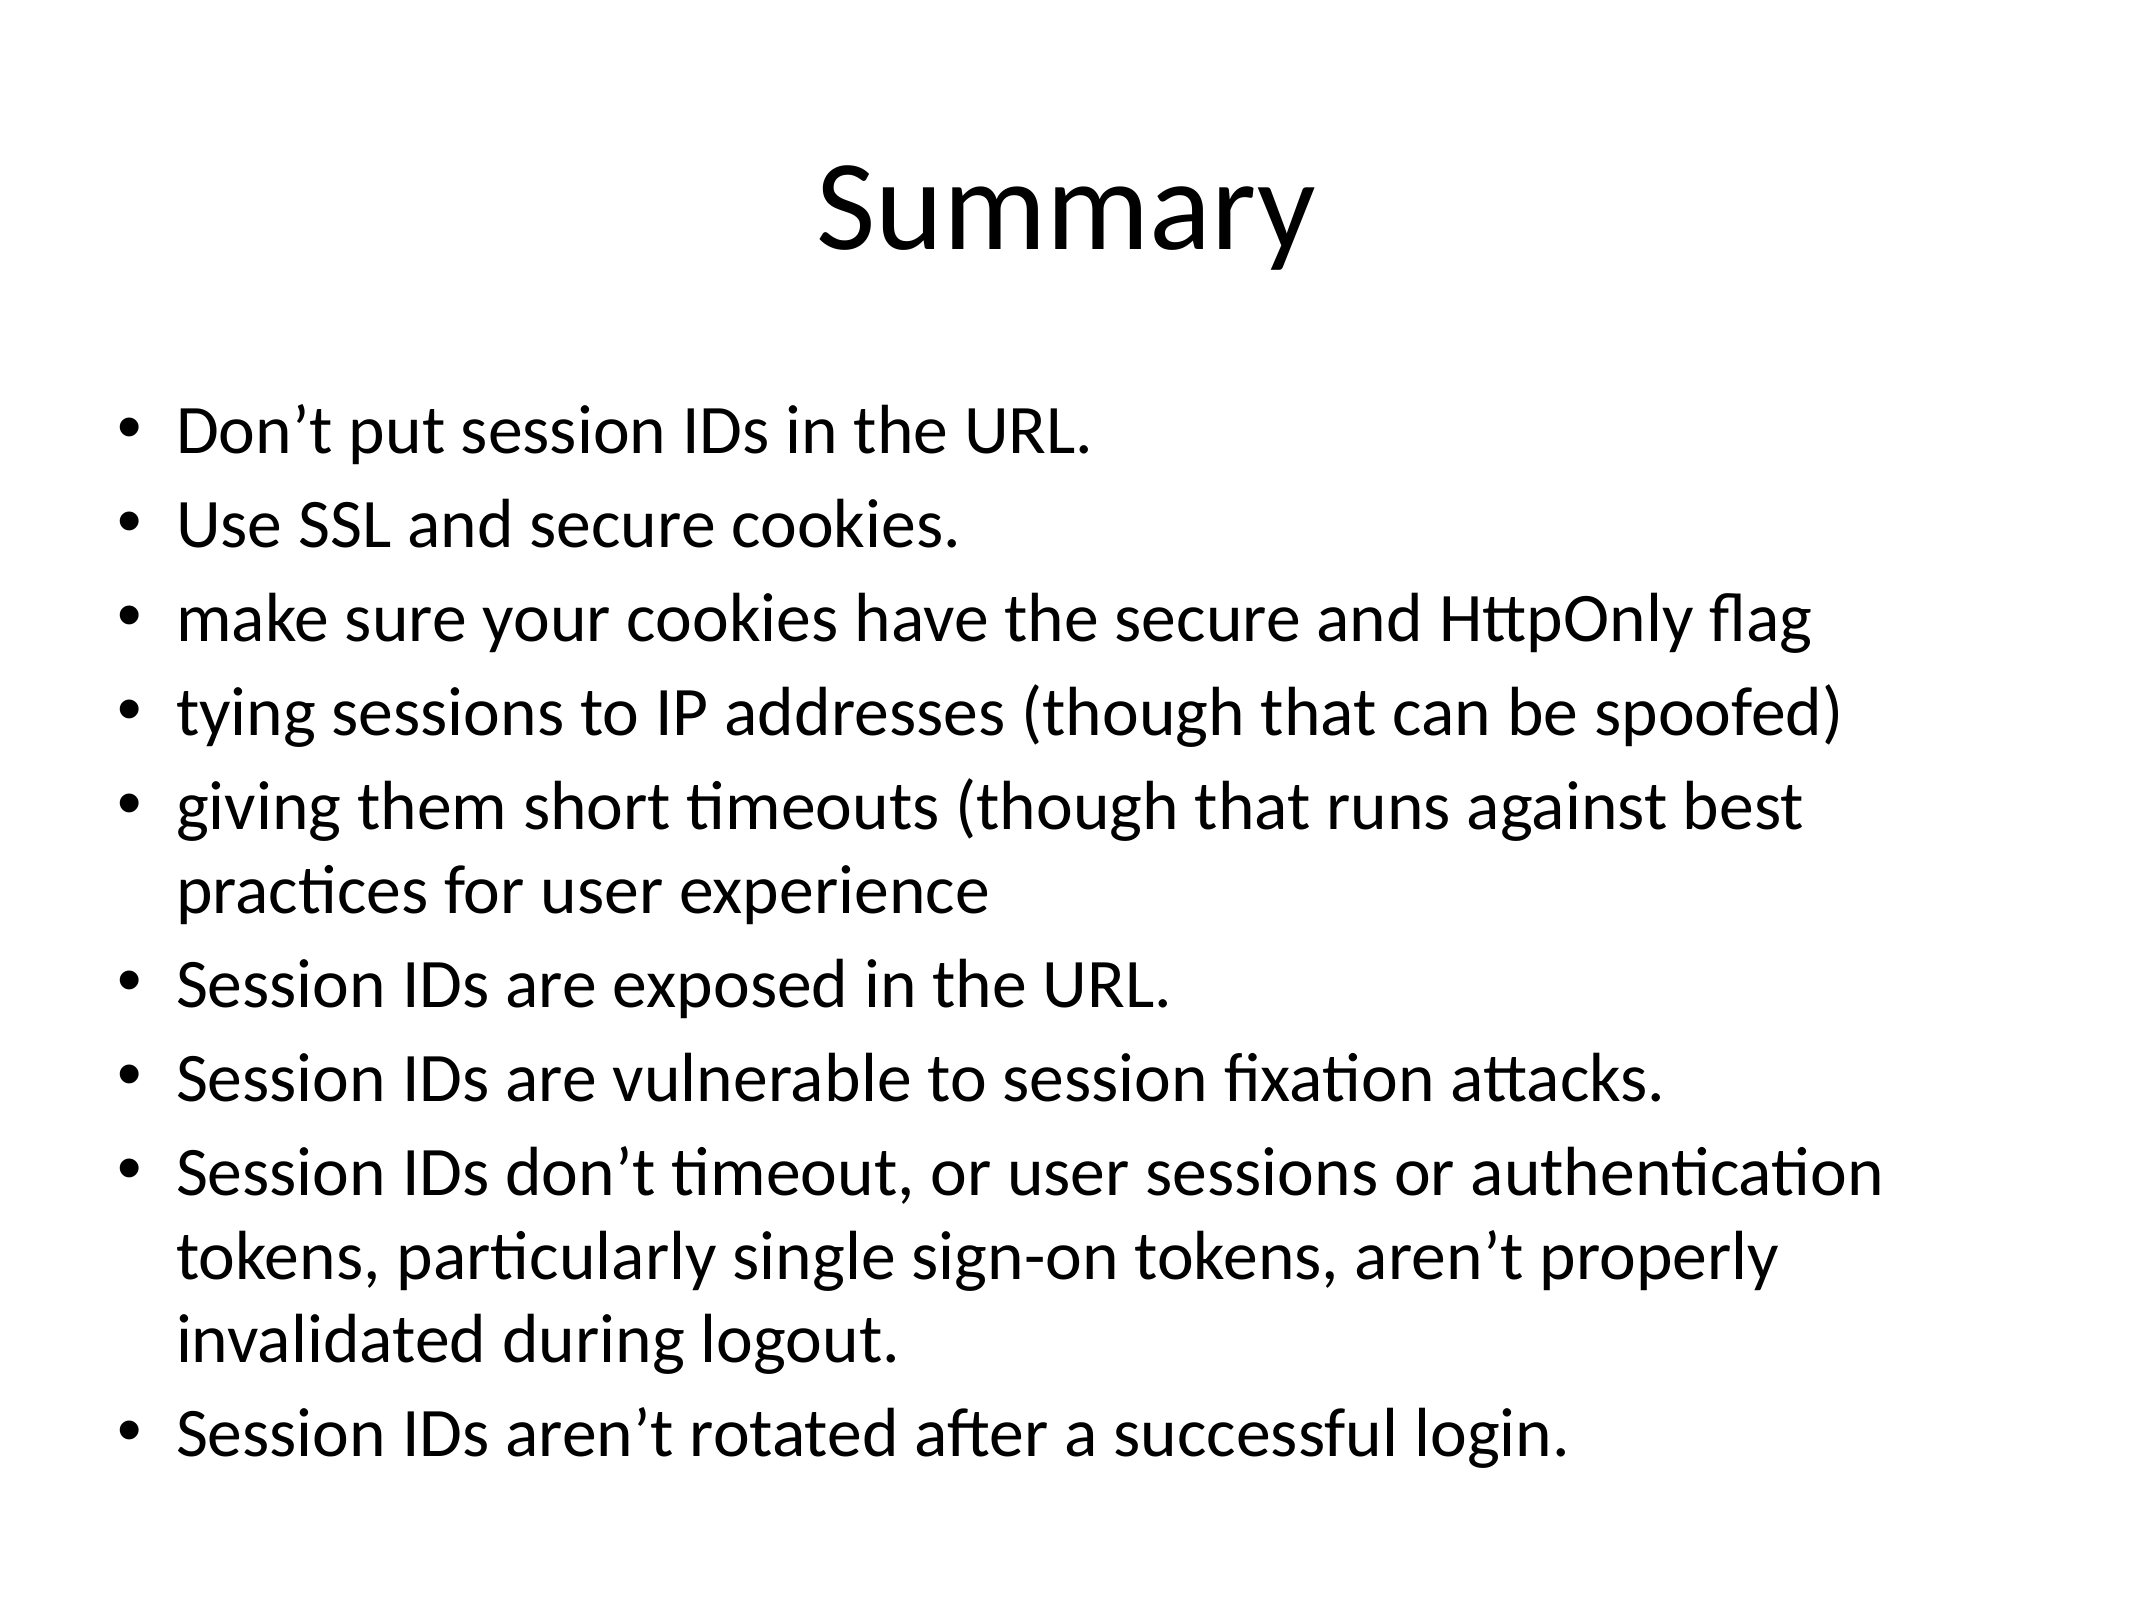

# Summary
Don’t put session IDs in the URL.
Use SSL and secure cookies.
make sure your cookies have the secure and HttpOnly flag
tying sessions to IP addresses (though that can be spoofed)
giving them short timeouts (though that runs against best practices for user experience
Session IDs are exposed in the URL.
Session IDs are vulnerable to session fixation attacks.
Session IDs don’t timeout, or user sessions or authentication tokens, particularly single sign-on tokens, aren’t properly invalidated during logout.
Session IDs aren’t rotated after a successful login.
161